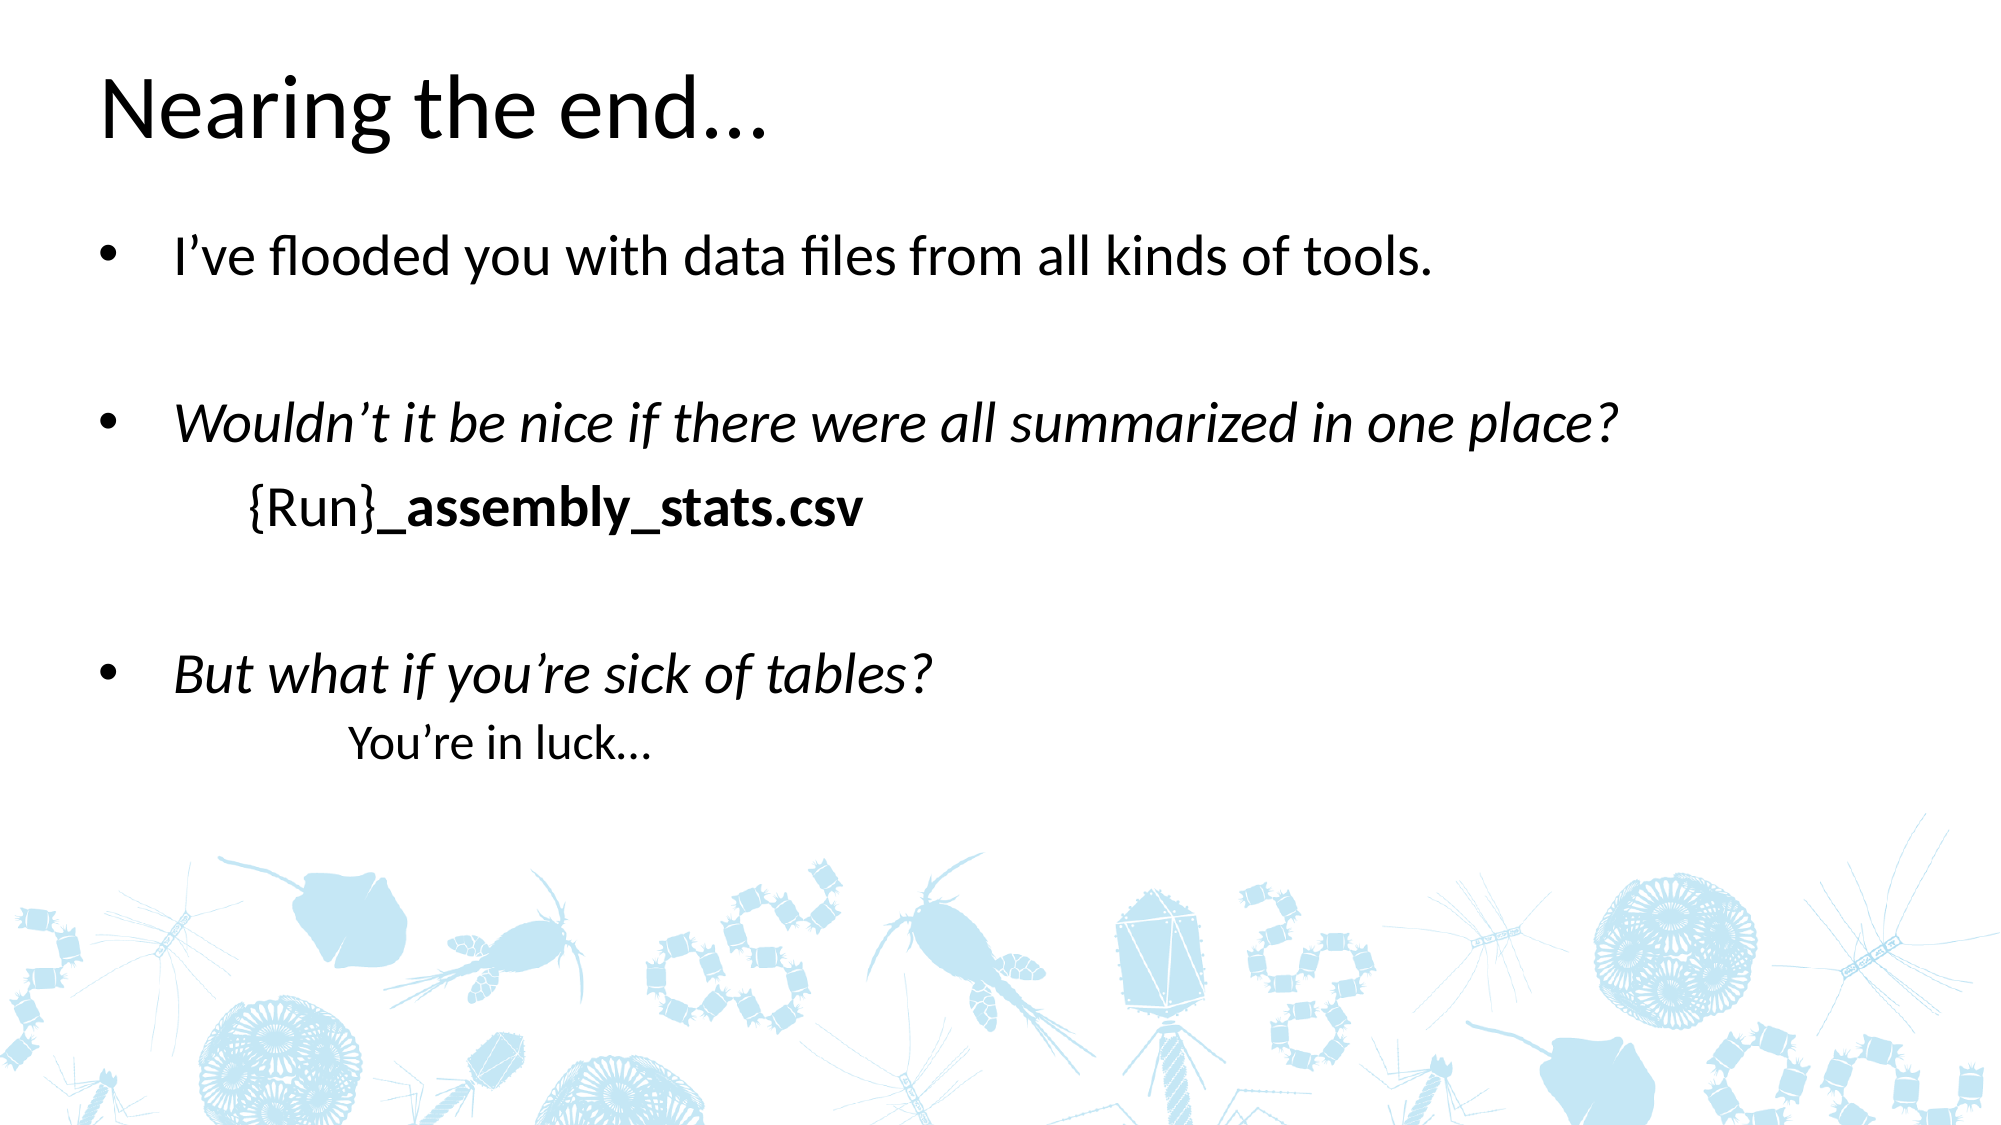

Nearing the end...
I’ve flooded you with data files from all kinds of tools.

Wouldn’t it be nice if there were all summarized in one place?
	{Run}_assembly_stats.csv

But what if you’re sick of tables?
	You’re in luck…